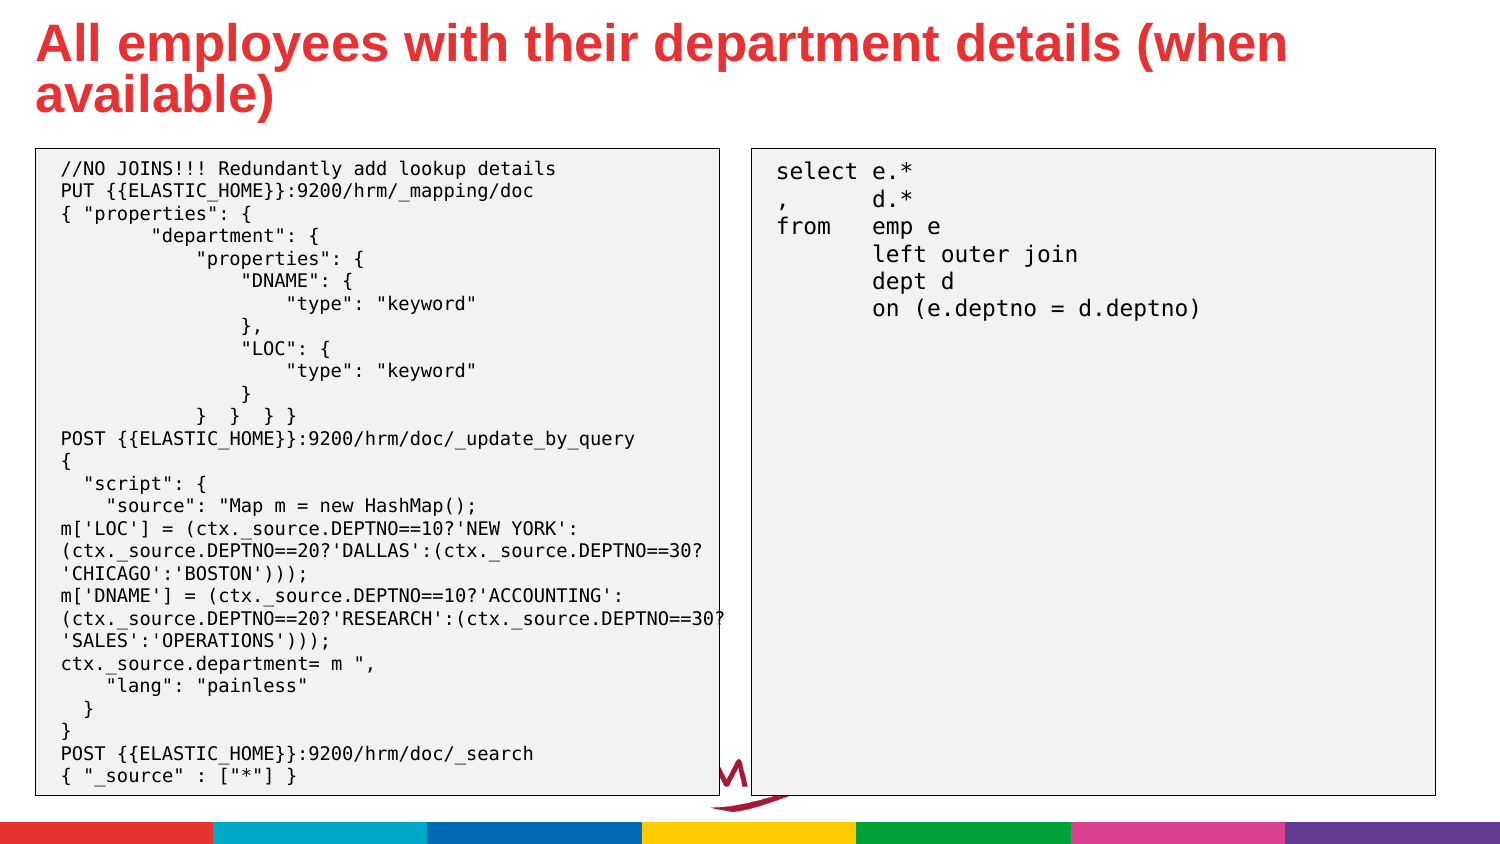

# All employees with their department details (when available)

//NO JOINS!!! Redundantly add lookup details
PUT {{ELASTIC_HOME}}:9200/hrm/_mapping/doc
{ "properties": {
        "department": {
            "properties": {
                "DNAME": {
                    "type": "keyword"
                },
                "LOC": {
                    "type": "keyword"
                }
            }  }  } }
POST {{ELASTIC_HOME}}:9200/hrm/doc/_update_by_query
{
  "script": {
    "source": "Map m = new HashMap();
m['LOC'] = (ctx._source.DEPTNO==10?'NEW YORK':
(ctx._source.DEPTNO==20?'DALLAS':(ctx._source.DEPTNO==30?
'CHICAGO':'BOSTON')));
m['DNAME'] = (ctx._source.DEPTNO==10?'ACCOUNTING':
(ctx._source.DEPTNO==20?'RESEARCH':(ctx._source.DEPTNO==30?
'SALES':'OPERATIONS')));
ctx._source.department= m ",
    "lang": "painless"
  }
}
POST {{ELASTIC_HOME}}:9200/hrm/doc/_search
{ "_source" : ["*"] }
select e.*
,      d.*
from   emp e
       left outer join
       dept d
       on (e.deptno = d.deptno)